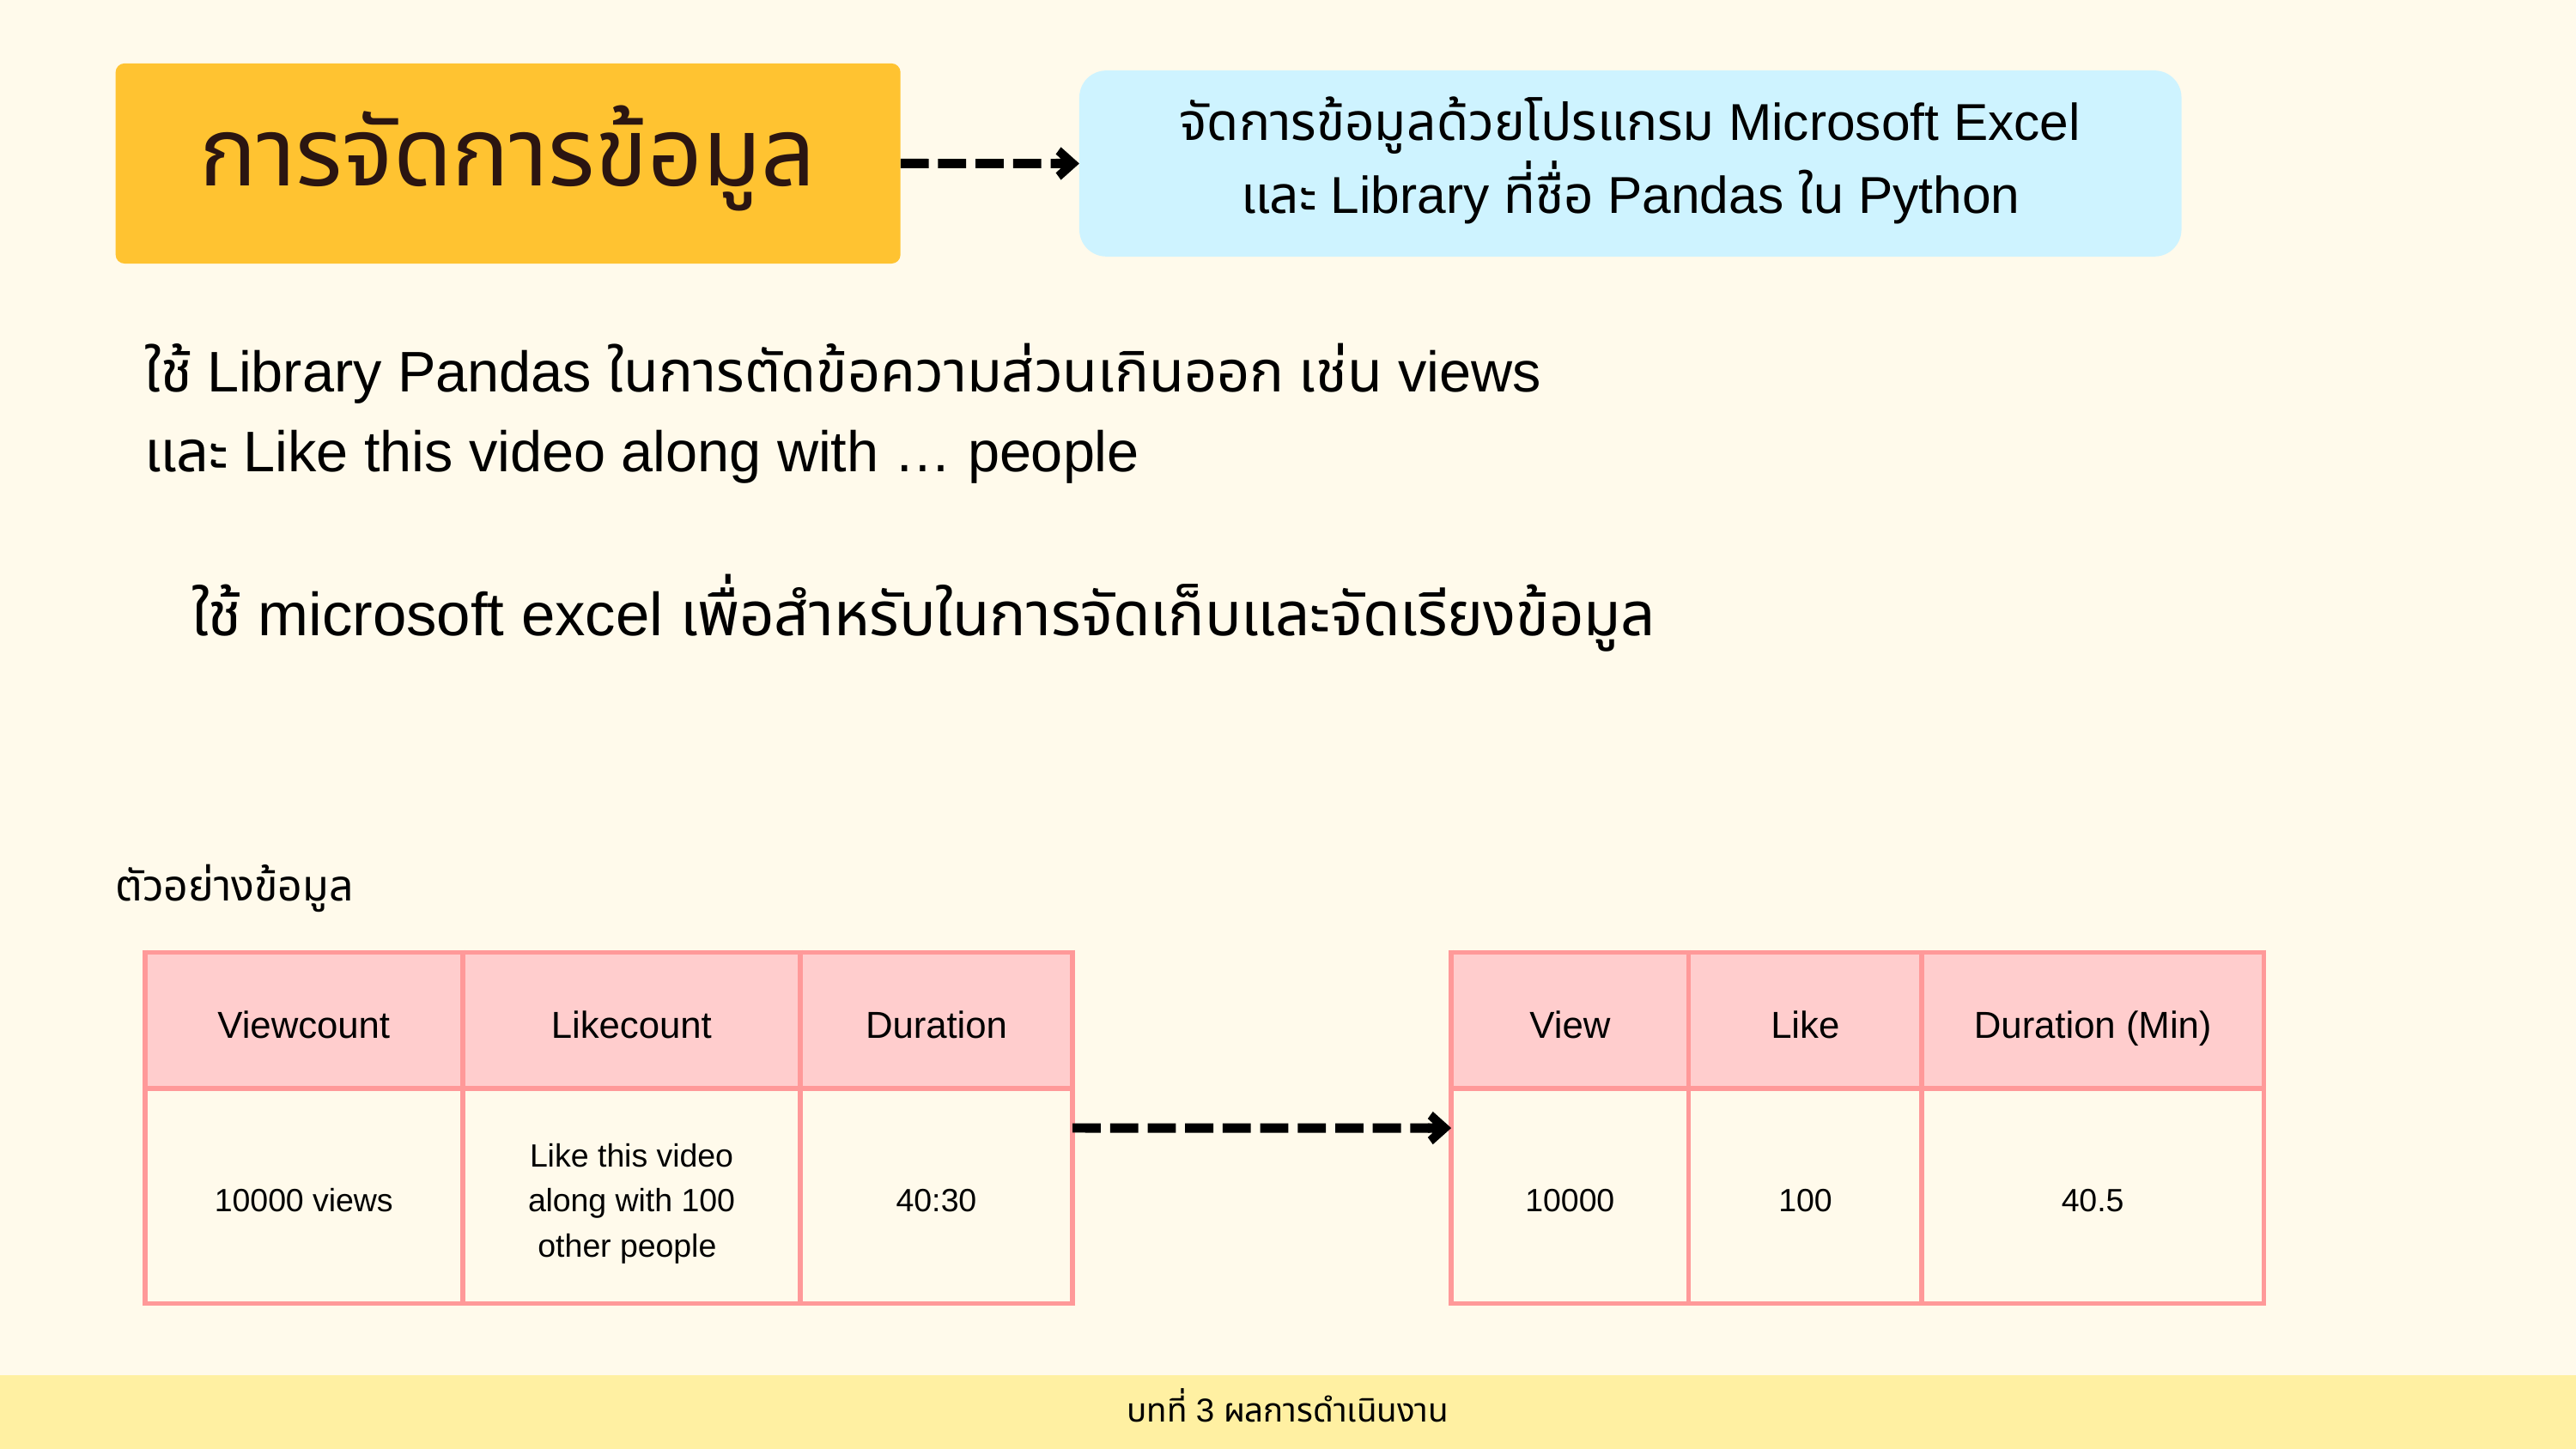

การจัดการข้อมูล

จัดการข้อมูลด้วยโปรแกรม Microsoft Excel
และ Library ที่ชื่อ Pandas ใน Python

ใช้ Library Pandas ในการตัดข้อความส่วนเกินออก เช่น views และ Like this video along with … people
ใช้ microsoft excel เพื่อสำหรับในการจัดเก็บและจัดเรียงข้อมูล
ตัวอย่างข้อมูล
| Viewcount | Likecount | Duration |
| --- | --- | --- |
| 10000 views | Like this video along with 100 other people | 40:30 |
| View | Like | Duration (Min) |
| --- | --- | --- |
| 10000 | 100 | 40.5 |

บทที่ 3 ผลการดำเนินงาน